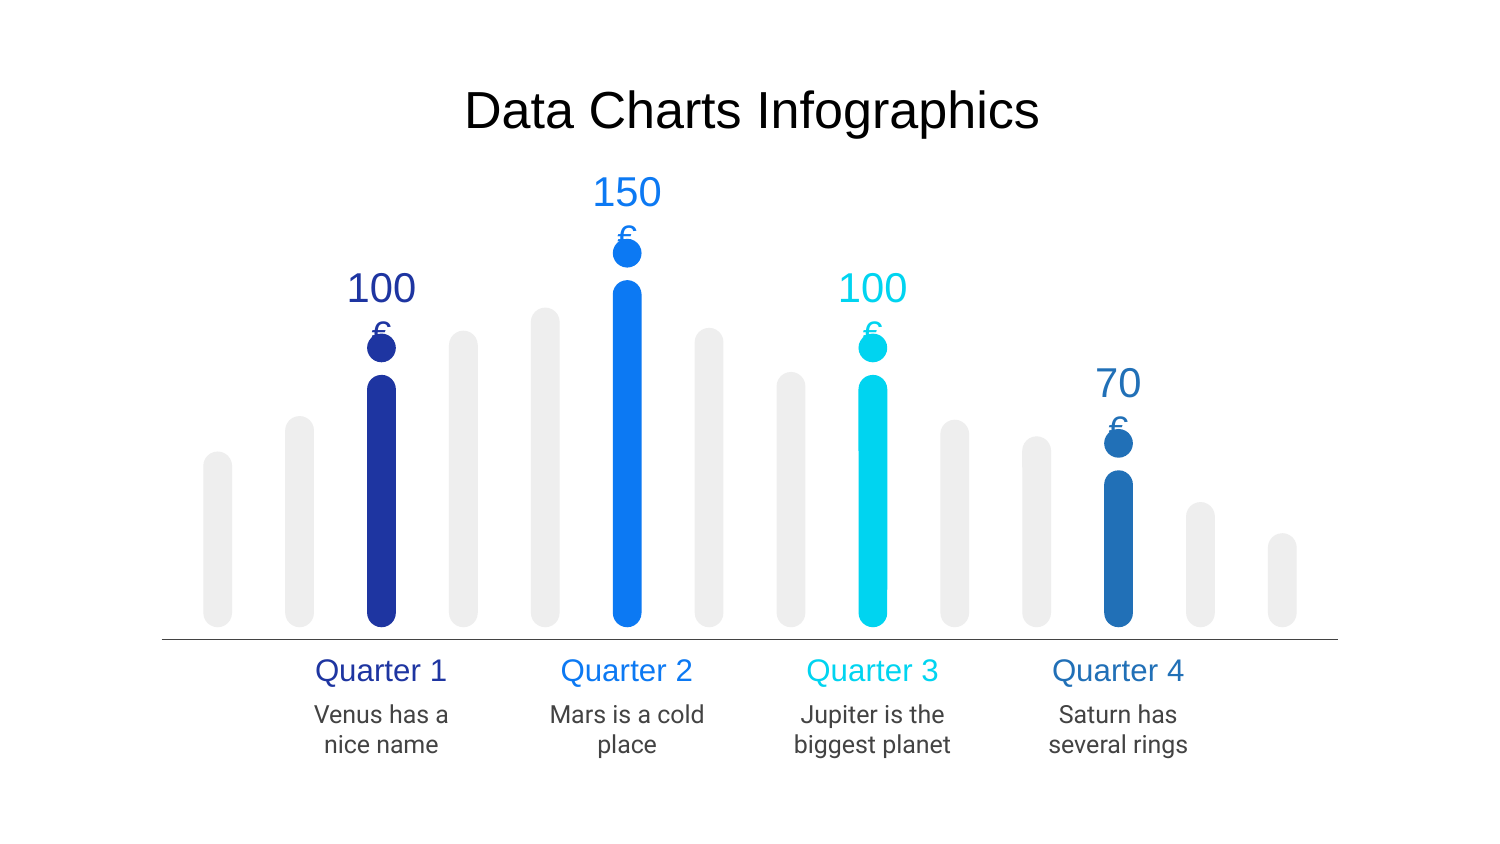

# Data Charts Infographics
150€

100€

100€

70€

Quarter 1
Venus has a nice name
Quarter 2
Mars is a cold place
Quarter 3
Jupiter is the biggest planet
Quarter 4
Saturn has several rings